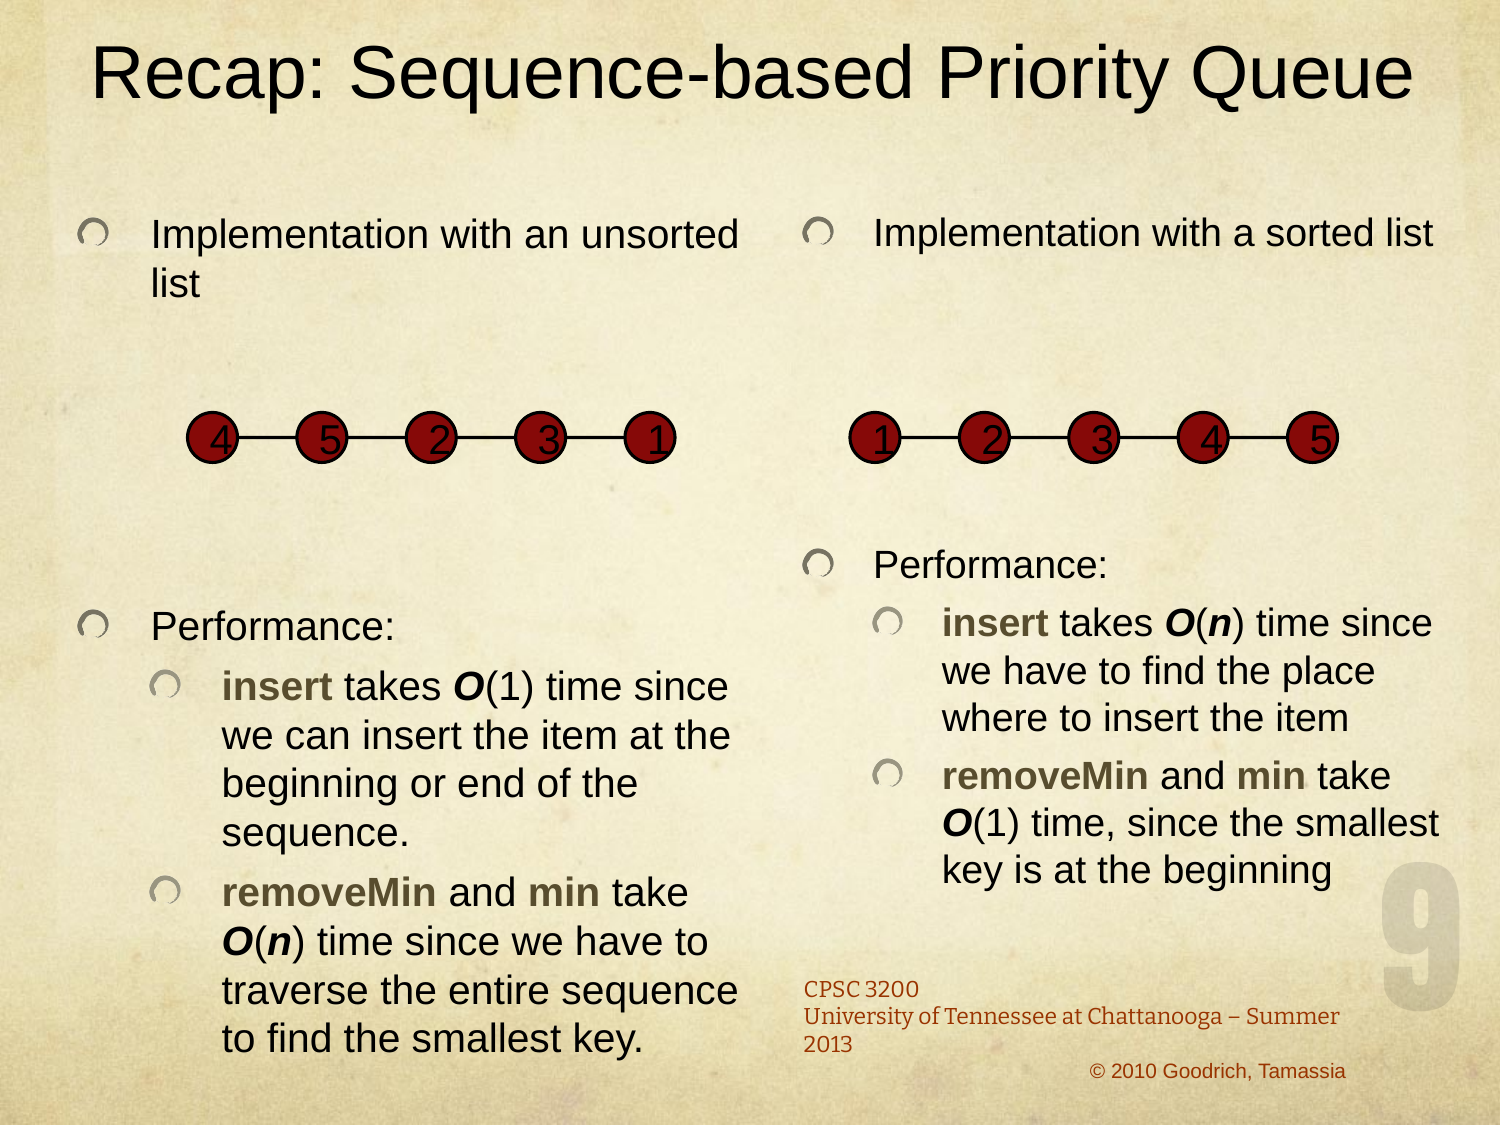

# Recap: Sequence-based Priority Queue
Implementation with an unsorted list

Performance:
insert takes O(1) time since we can insert the item at the beginning or end of the sequence.
removeMin and min take O(n) time since we have to traverse the entire sequence to find the smallest key.
Implementation with a sorted list

Performance:
insert takes O(n) time since we have to find the place where to insert the item
removeMin and min take O(1) time, since the smallest key is at the beginning
4
5
2
3
1

1
2
3
4
5

9
CPSC 3200
University of Tennessee at Chattanooga – Summer 2013

© 2010 Goodrich, Tamassia